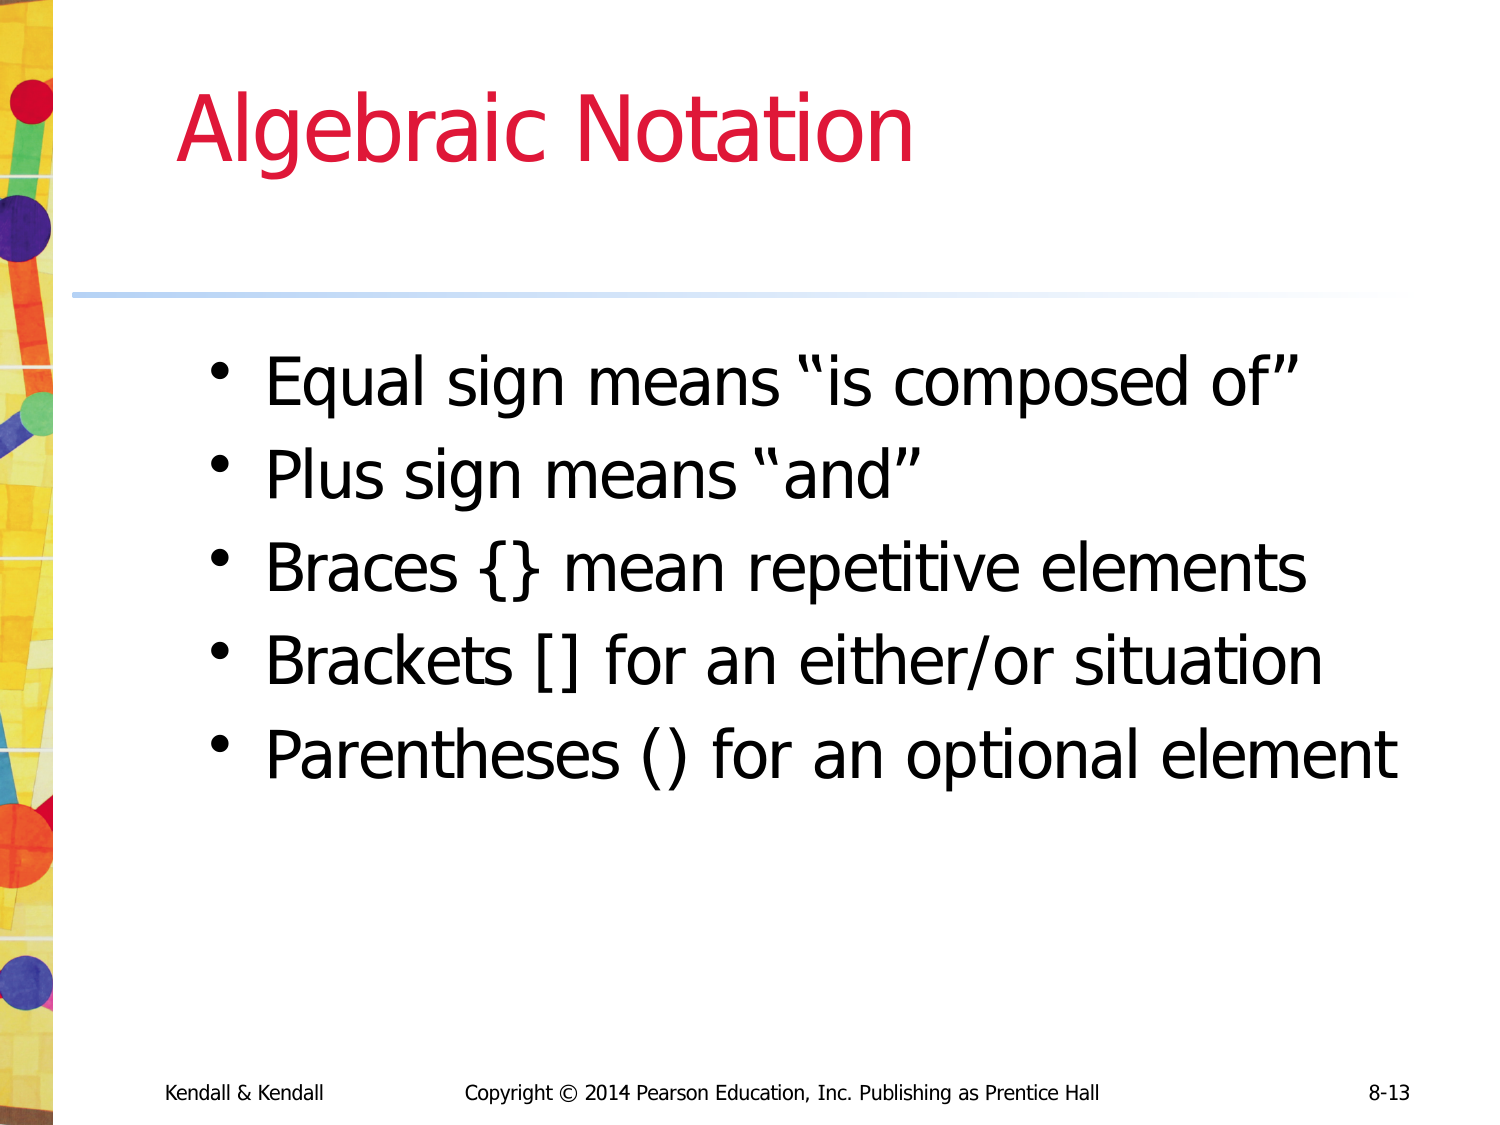

# Algebraic Notation
Equal sign means “is composed of”
Plus sign means “and”
Braces {} mean repetitive elements
Brackets [] for an either/or situation
Parentheses () for an optional element
Kendall & Kendall	Copyright © 2014 Pearson Education, Inc. Publishing as Prentice Hall
8-13